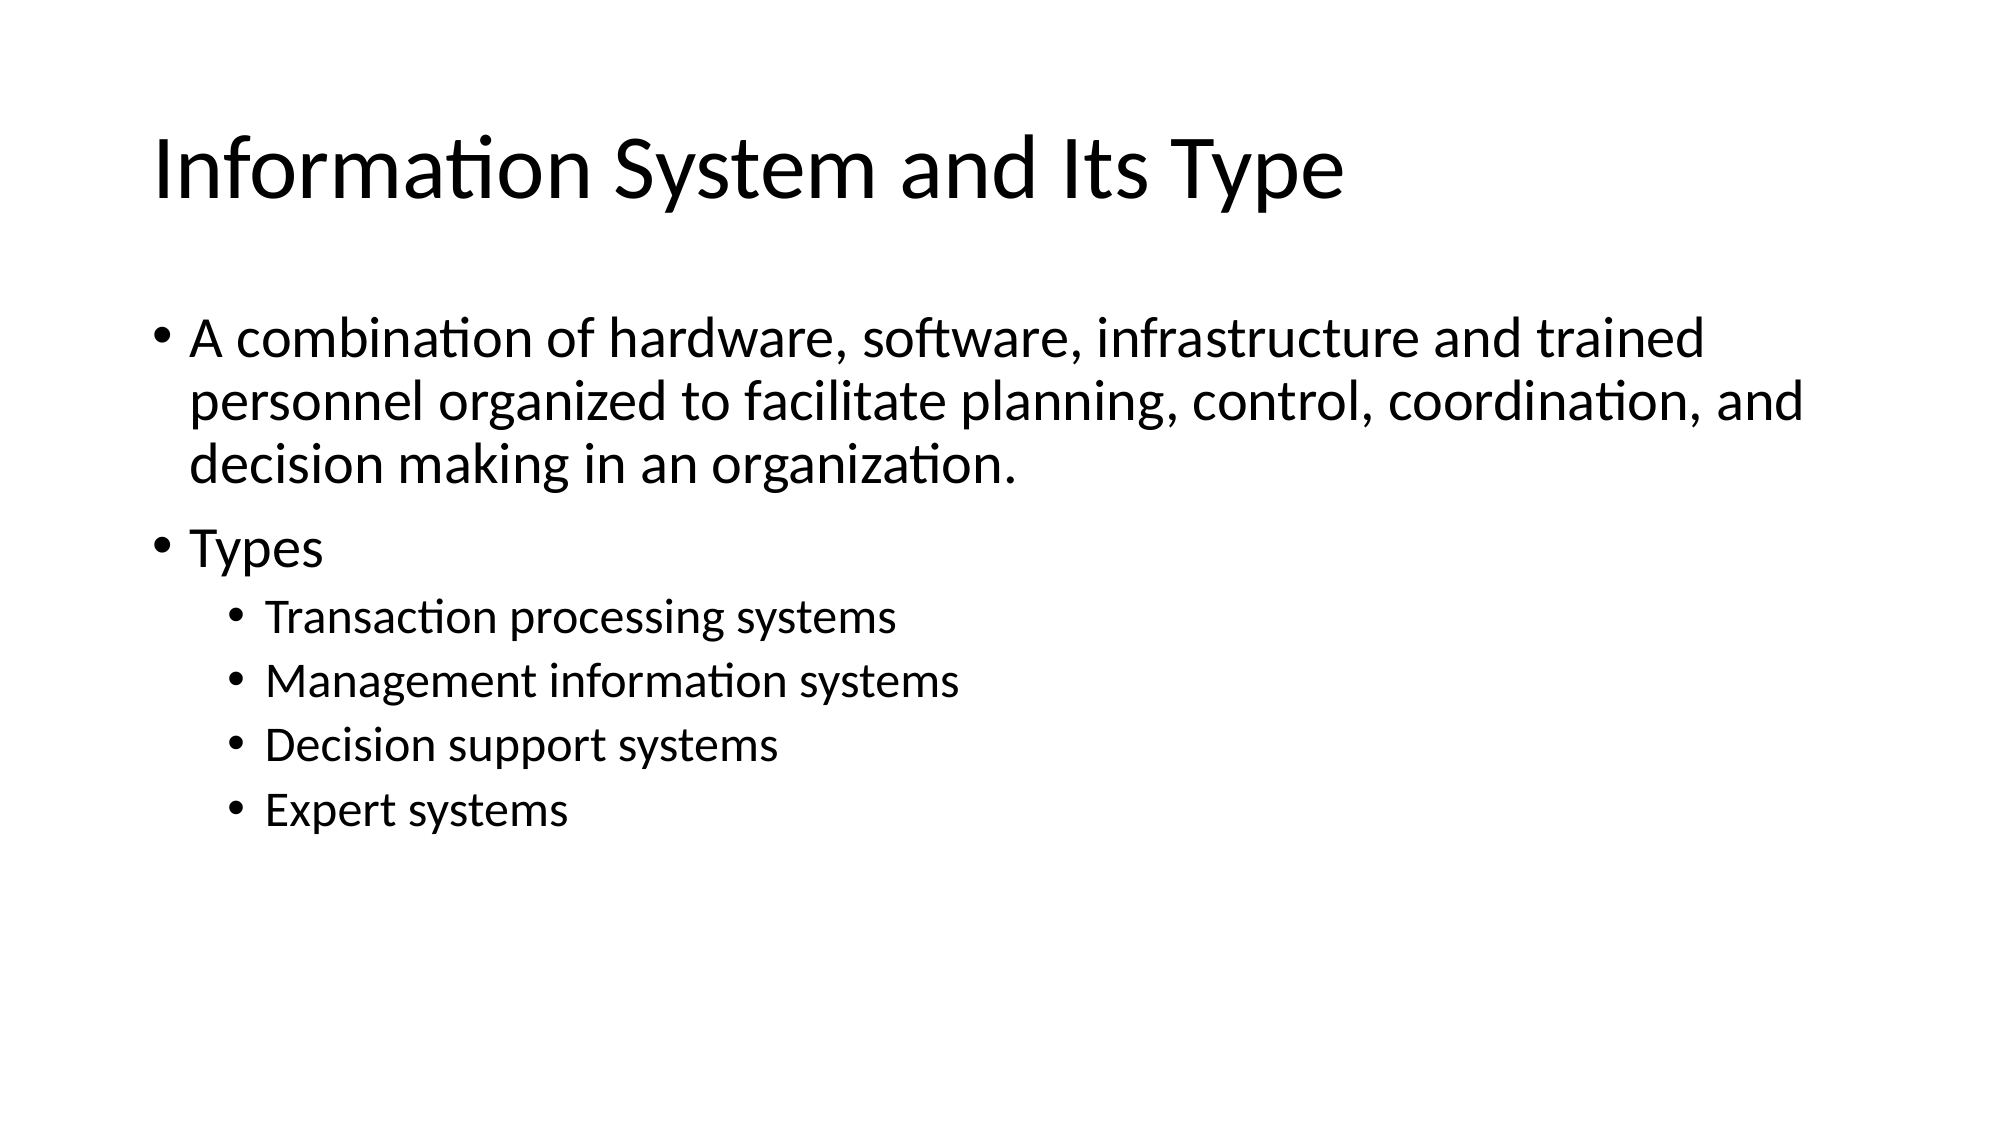

# Information System and Its Type
A combination of hardware, software, infrastructure and trained personnel organized to facilitate planning, control, coordination, and decision making in an organization.
Types
Transaction processing systems
Management information systems
Decision support systems
Expert systems